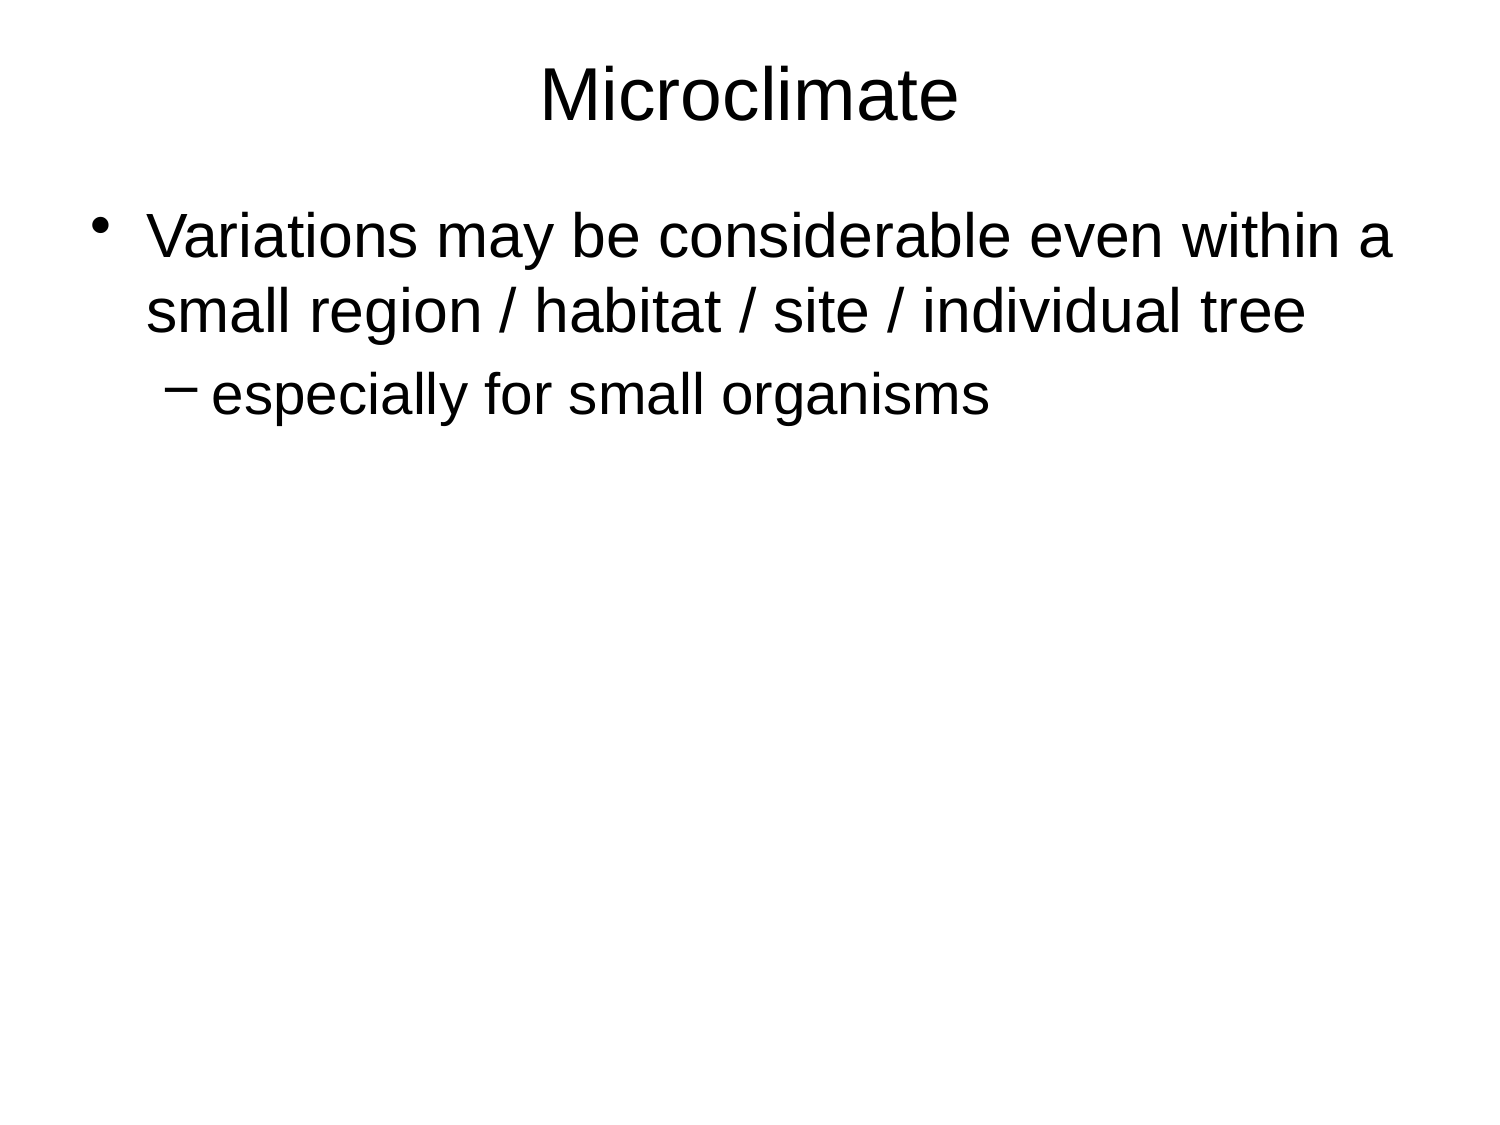

# Microclimate
Variations may be considerable even within a small region / habitat / site / individual tree
especially for small organisms